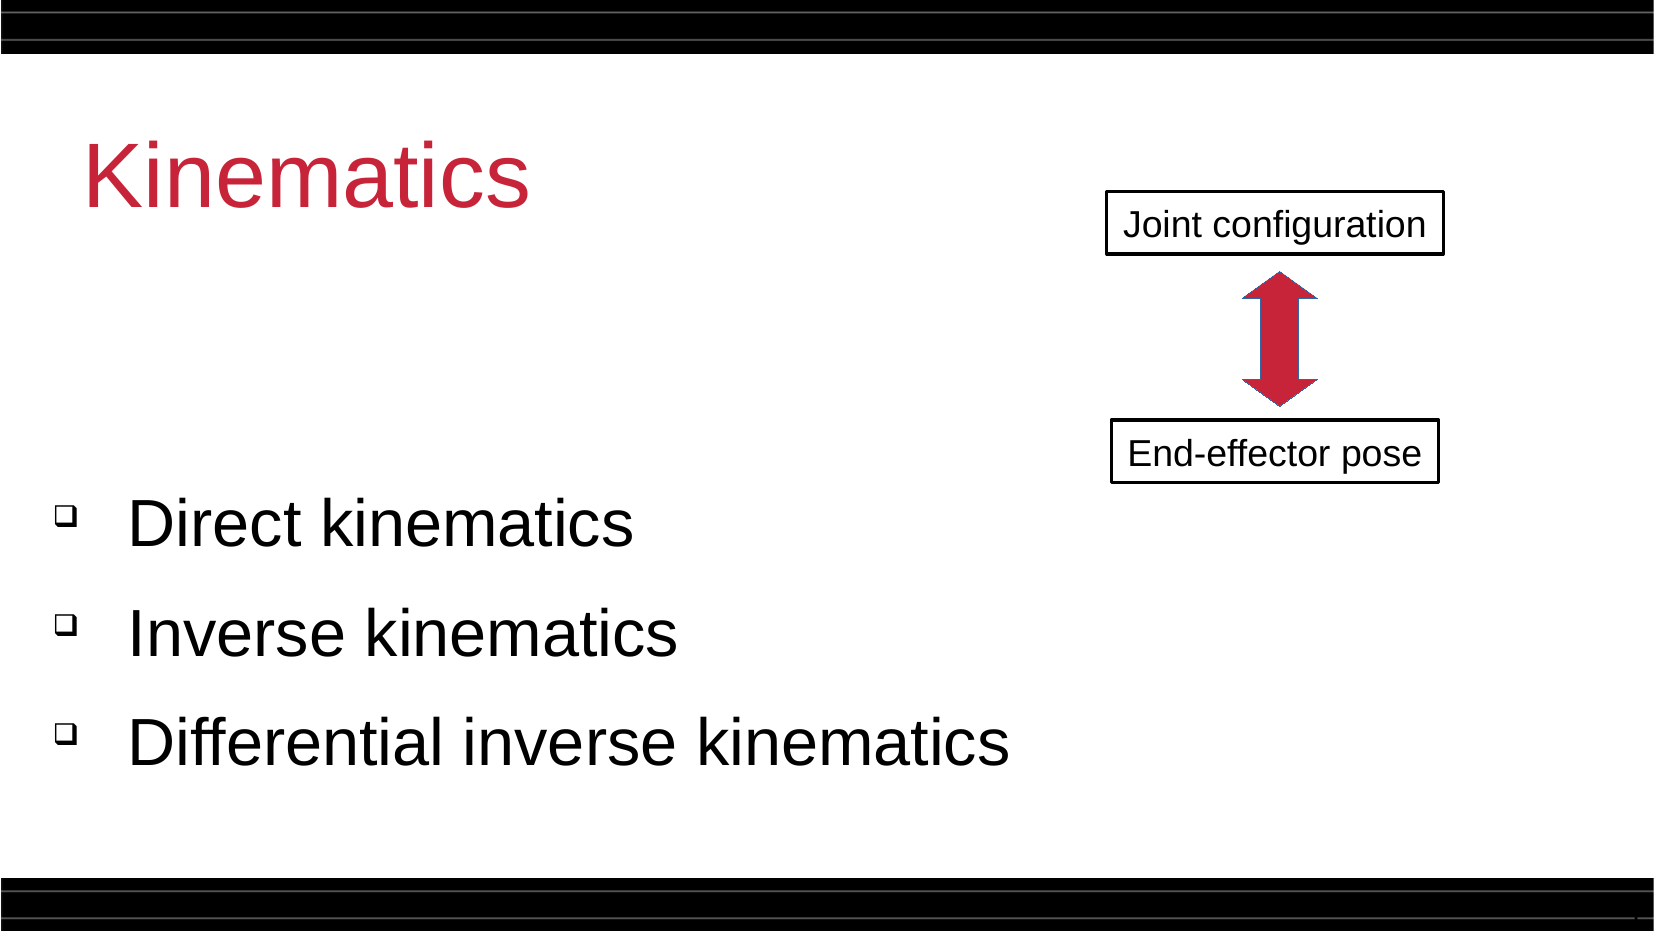

Kinematics
Joint configuration

End-effector pose
Direct kinematics
Inverse kinematics
Differential inverse kinematics